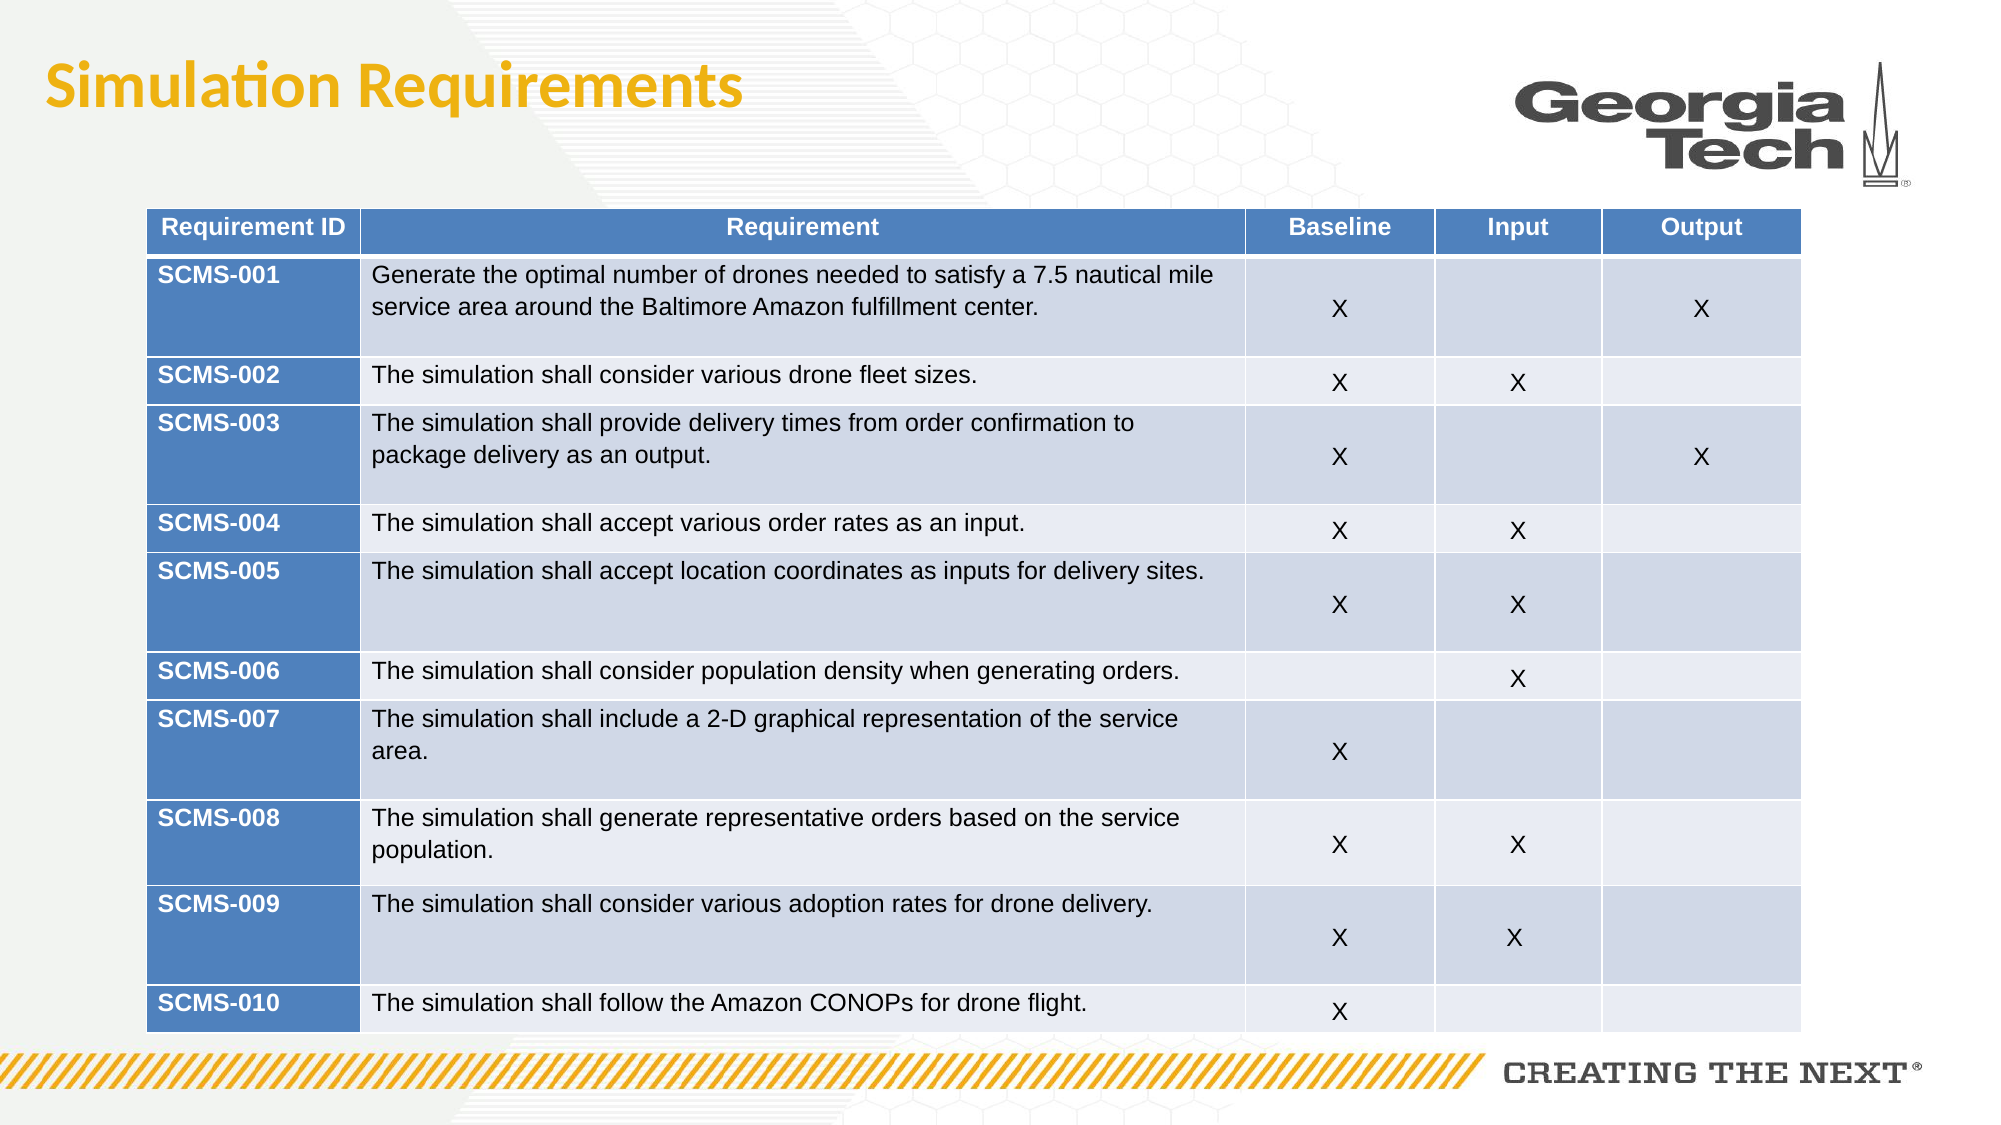

# Simulation Requirements
| Requirement ID | Requirement | Baseline | Input | Output |
| --- | --- | --- | --- | --- |
| SCMS-001 | Generate the optimal number of drones needed to satisfy a 7.5 nautical mile service area around the Baltimore Amazon fulfillment center. | X |  | X |
| SCMS-002 | The simulation shall consider various drone fleet sizes. | X | X |  |
| SCMS-003 | The simulation shall provide delivery times from order confirmation to package delivery as an output. | X |  | X |
| SCMS-004 | The simulation shall accept various order rates as an input. | X | X |  |
| SCMS-005 | The simulation shall accept location coordinates as inputs for delivery sites. | X | X |  |
| SCMS-006 | The simulation shall consider population density when generating orders. |  | X |  |
| SCMS-007 | The simulation shall include a 2-D graphical representation of the service area. | X |  |  |
| SCMS-008 | The simulation shall generate representative orders based on the service population. | X | X |  |
| SCMS-009 | The simulation shall consider various adoption rates for drone delivery. | X | X |  |
| SCMS-010 | The simulation shall follow the Amazon CONOPs for drone flight. | X |  |  |